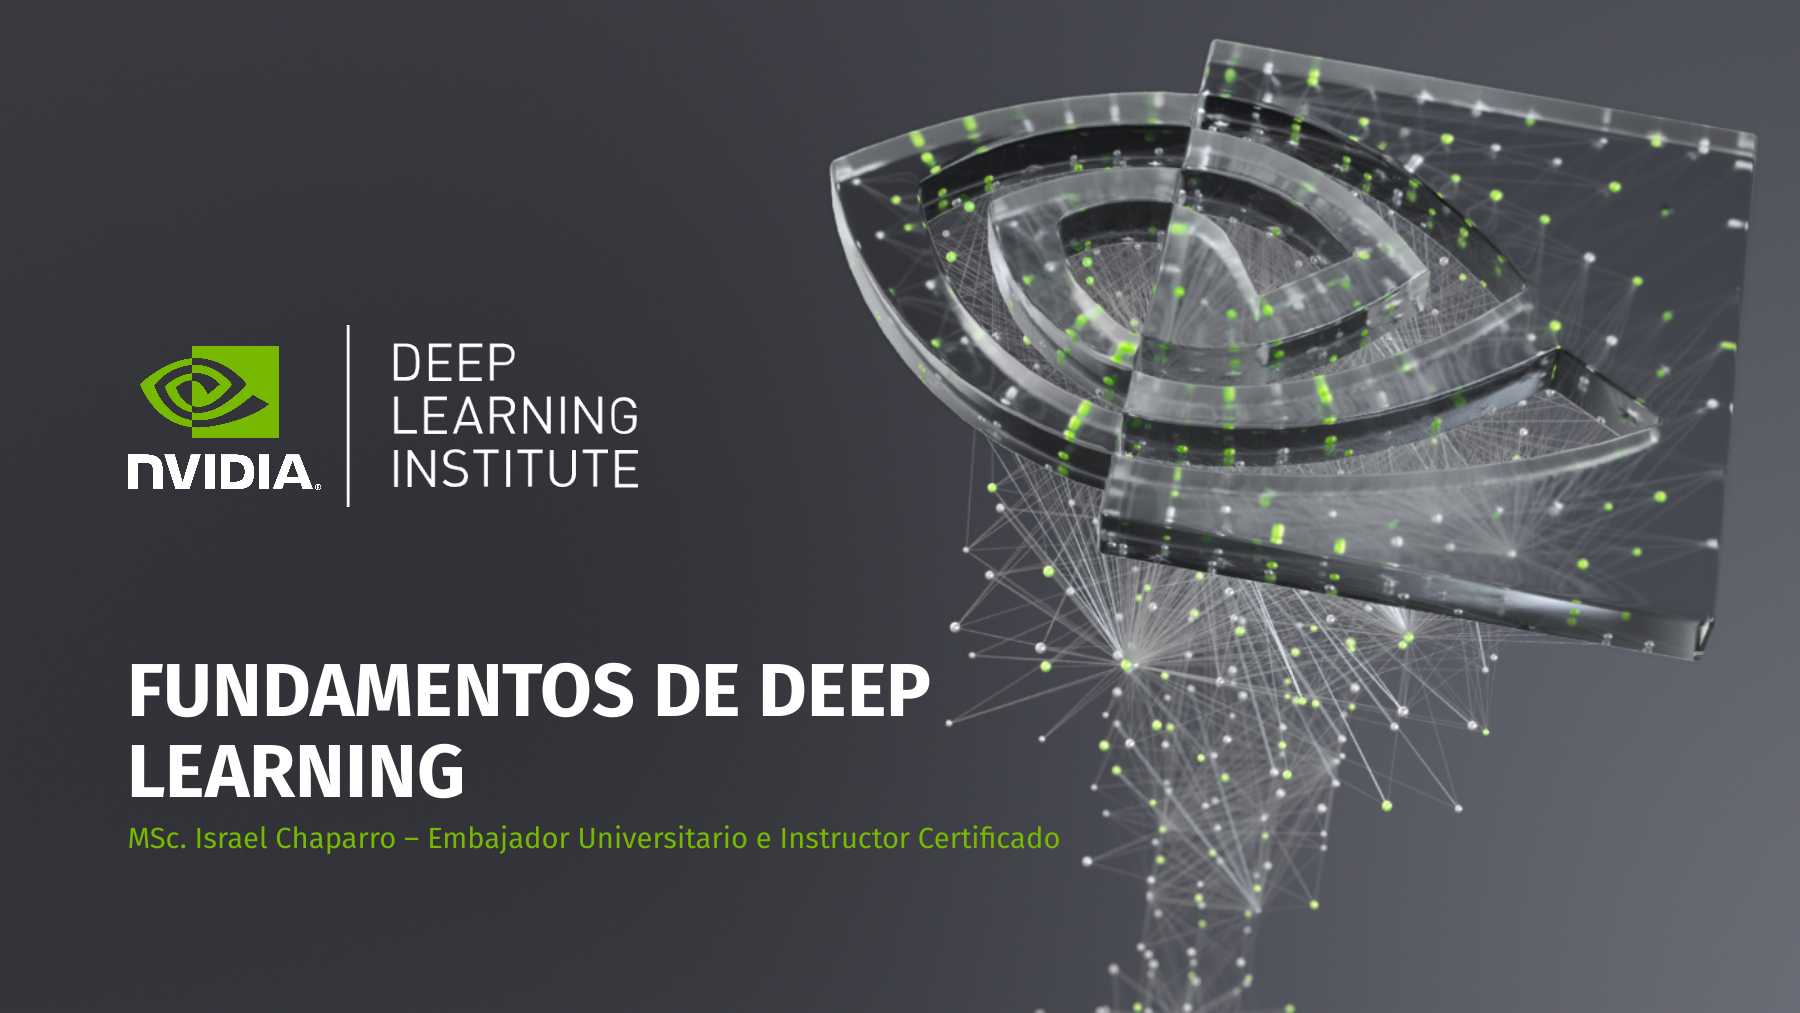

# Fundamentos de deep learning
MSc. Israel Chaparro – Embajador Universitario e Instructor Certificado